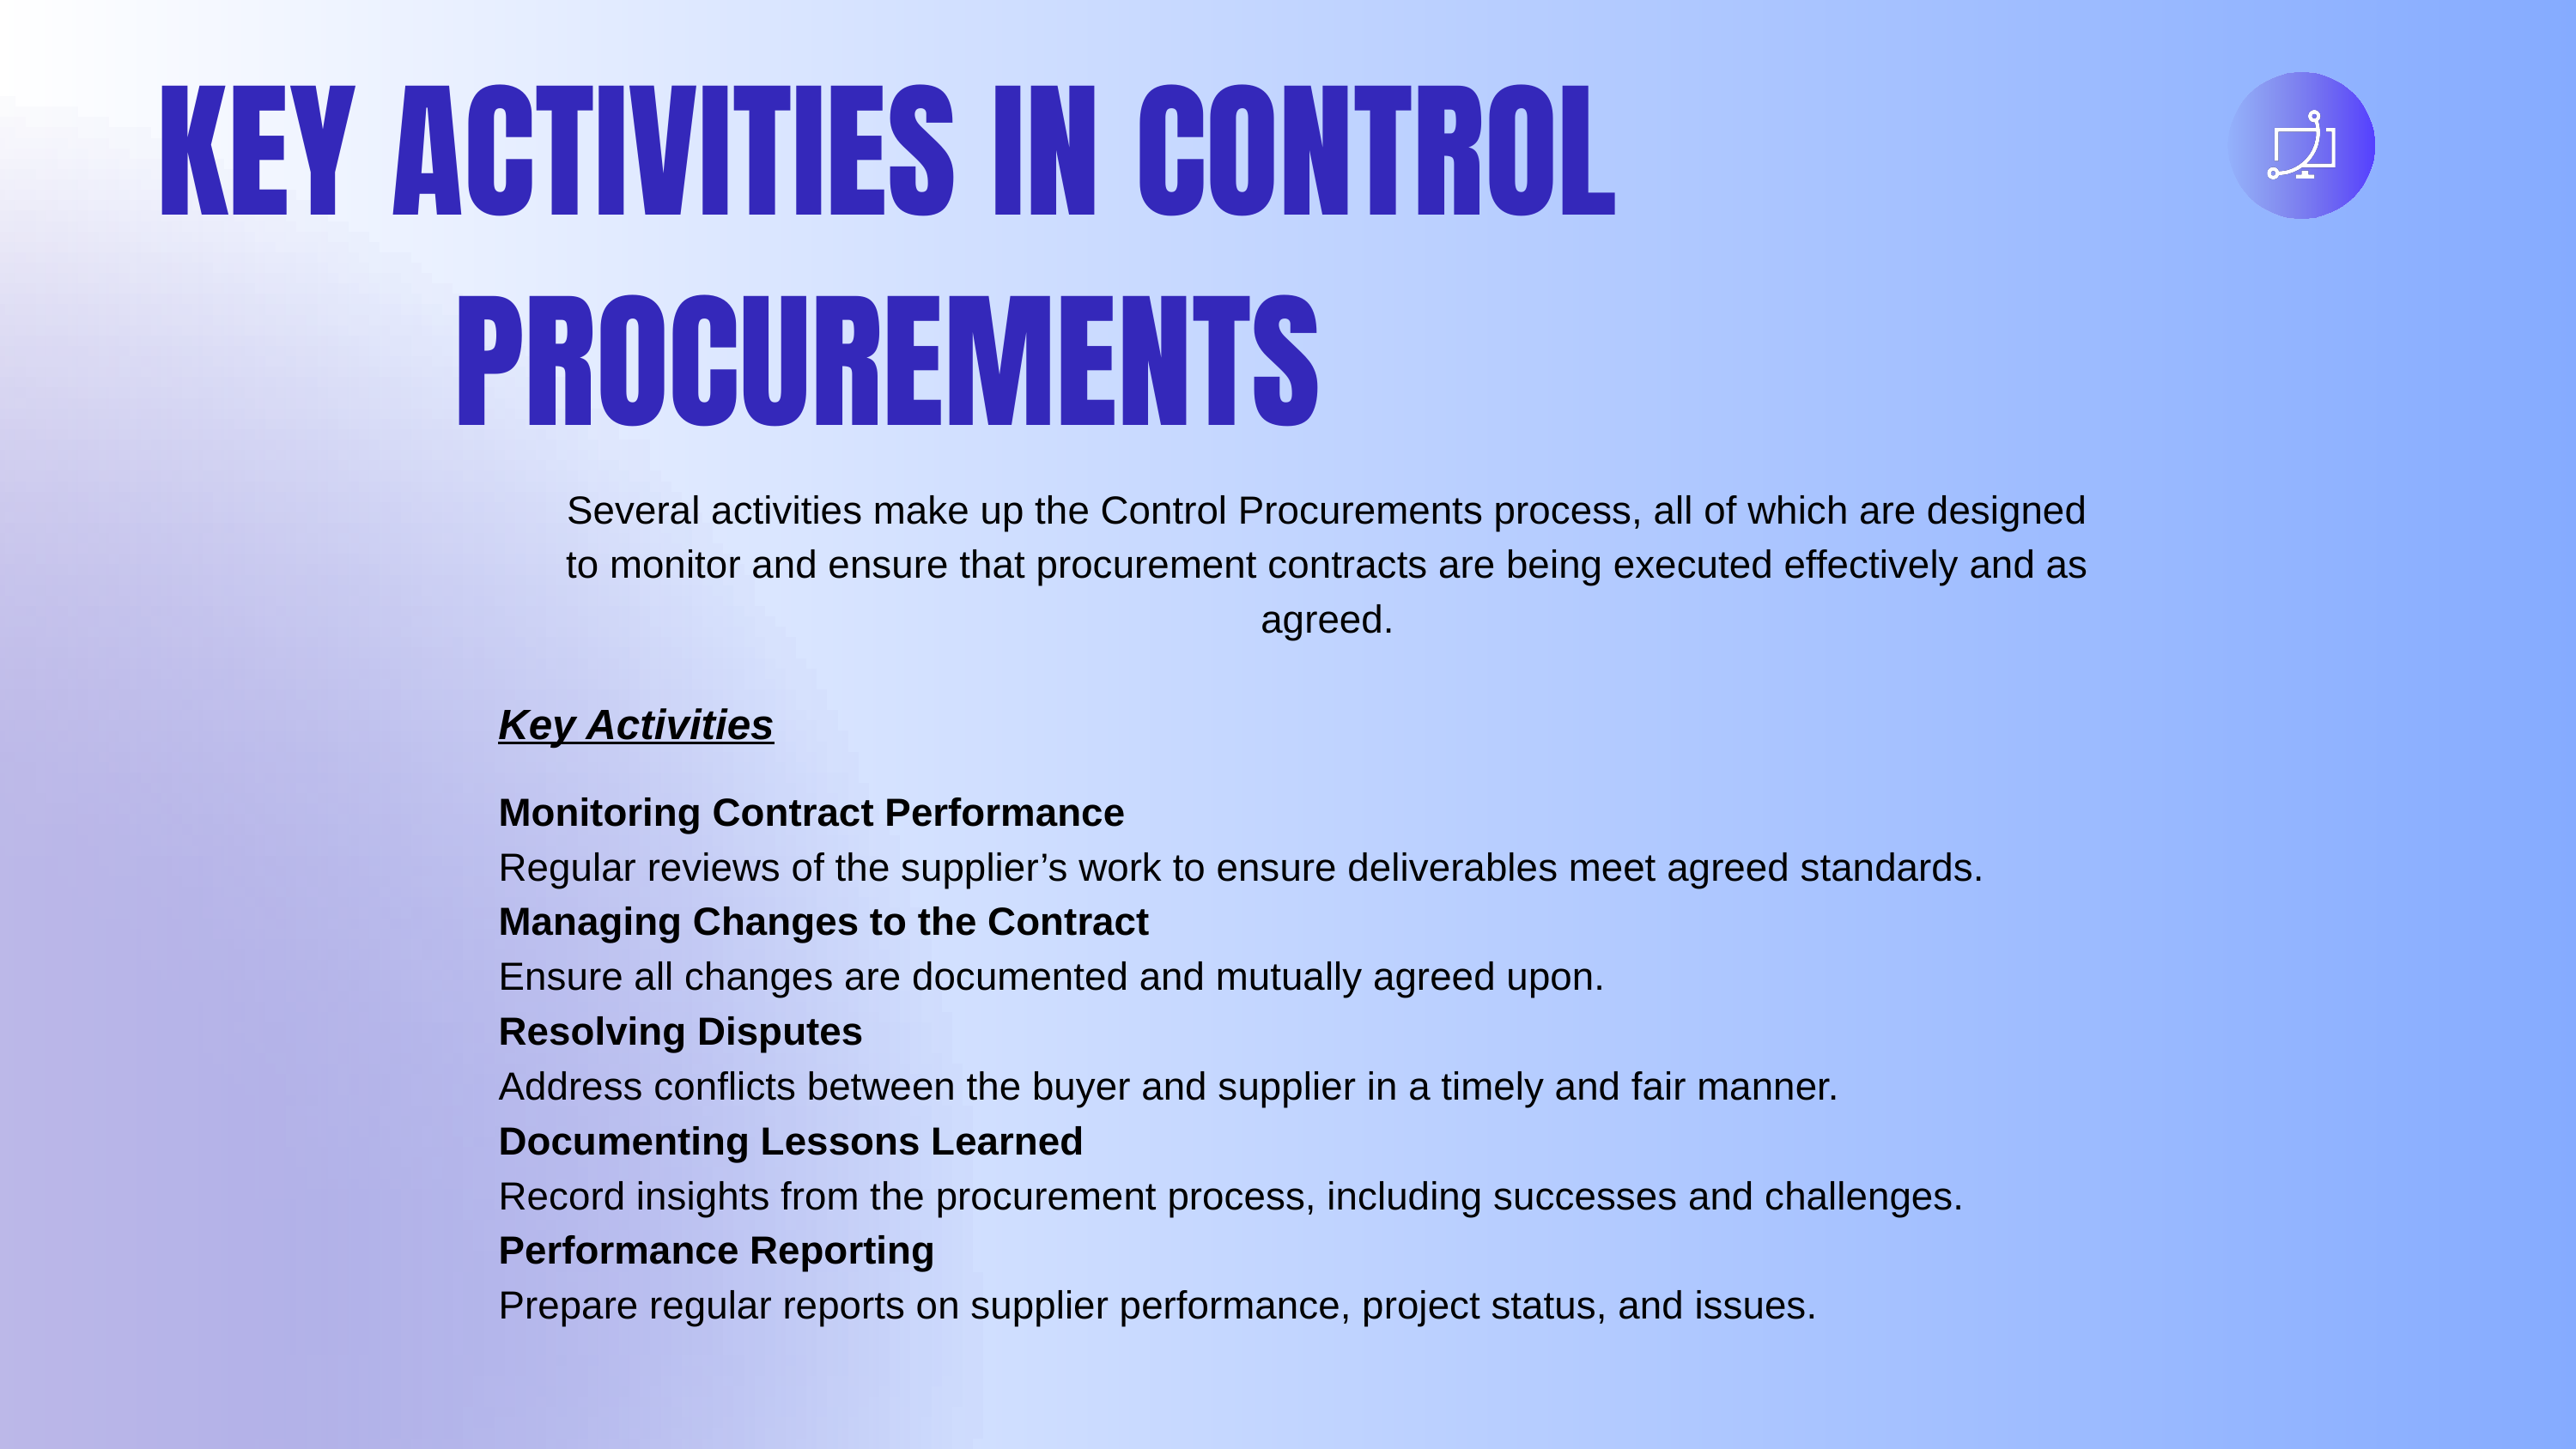

KEY ACTIVITIES IN CONTROL PROCUREMENTS

Several activities make up the Control Procurements process, all of which are designed to monitor and ensure that procurement contracts are being executed effectively and as agreed.
Key Activities
Monitoring Contract Performance
Regular reviews of the supplier’s work to ensure deliverables meet agreed standards.
Managing Changes to the Contract
Ensure all changes are documented and mutually agreed upon.
Resolving Disputes
Address conflicts between the buyer and supplier in a timely and fair manner.
Documenting Lessons Learned
Record insights from the procurement process, including successes and challenges.
Performance Reporting
Prepare regular reports on supplier performance, project status, and issues.